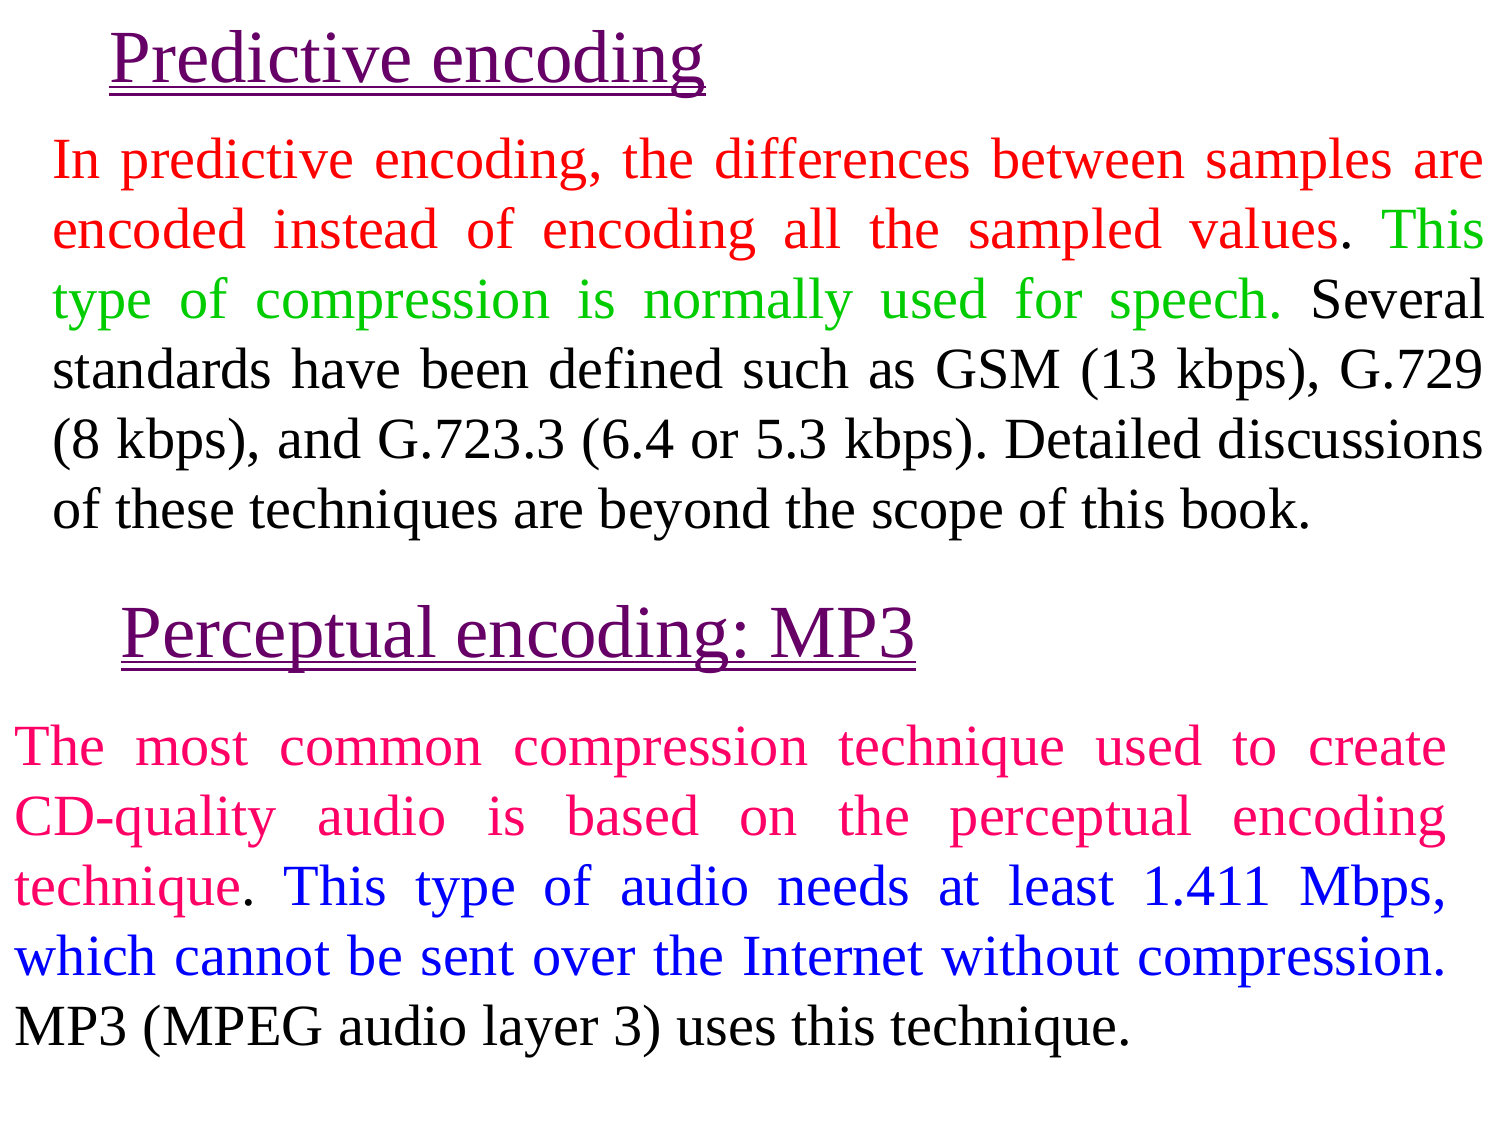

Predictive encoding
In predictive encoding, the differences between samples are encoded instead of encoding all the sampled values. This type of compression is normally used for speech. Several standards have been defined such as GSM (13 kbps), G.729 (8 kbps), and G.723.3 (6.4 or 5.3 kbps). Detailed discussions of these techniques are beyond the scope of this book.
Perceptual encoding: MP3
The most common compression technique used to create CD-quality audio is based on the perceptual encoding technique. This type of audio needs at least 1.411 Mbps, which cannot be sent over the Internet without compression. MP3 (MPEG audio layer 3) uses this technique.